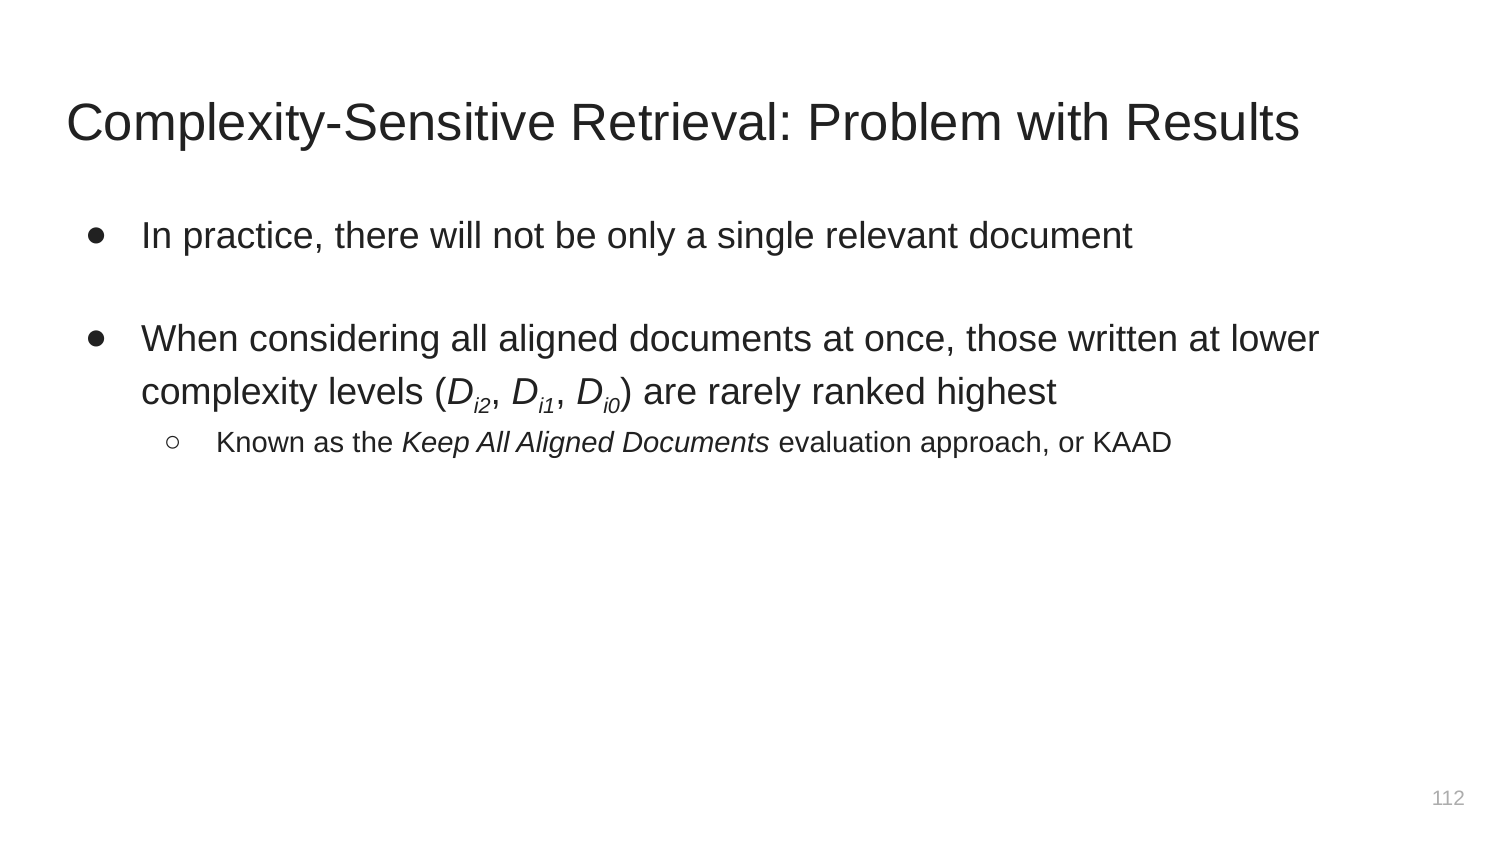

# Complexity-Sensitive Retrieval: Problem with Results
In practice, there will not be only a single relevant document

When considering all aligned documents at once, those written at lower complexity levels (Di2, Di1, Di0) are rarely ranked highest
Known as the Keep All Aligned Documents evaluation approach, or KAAD
112